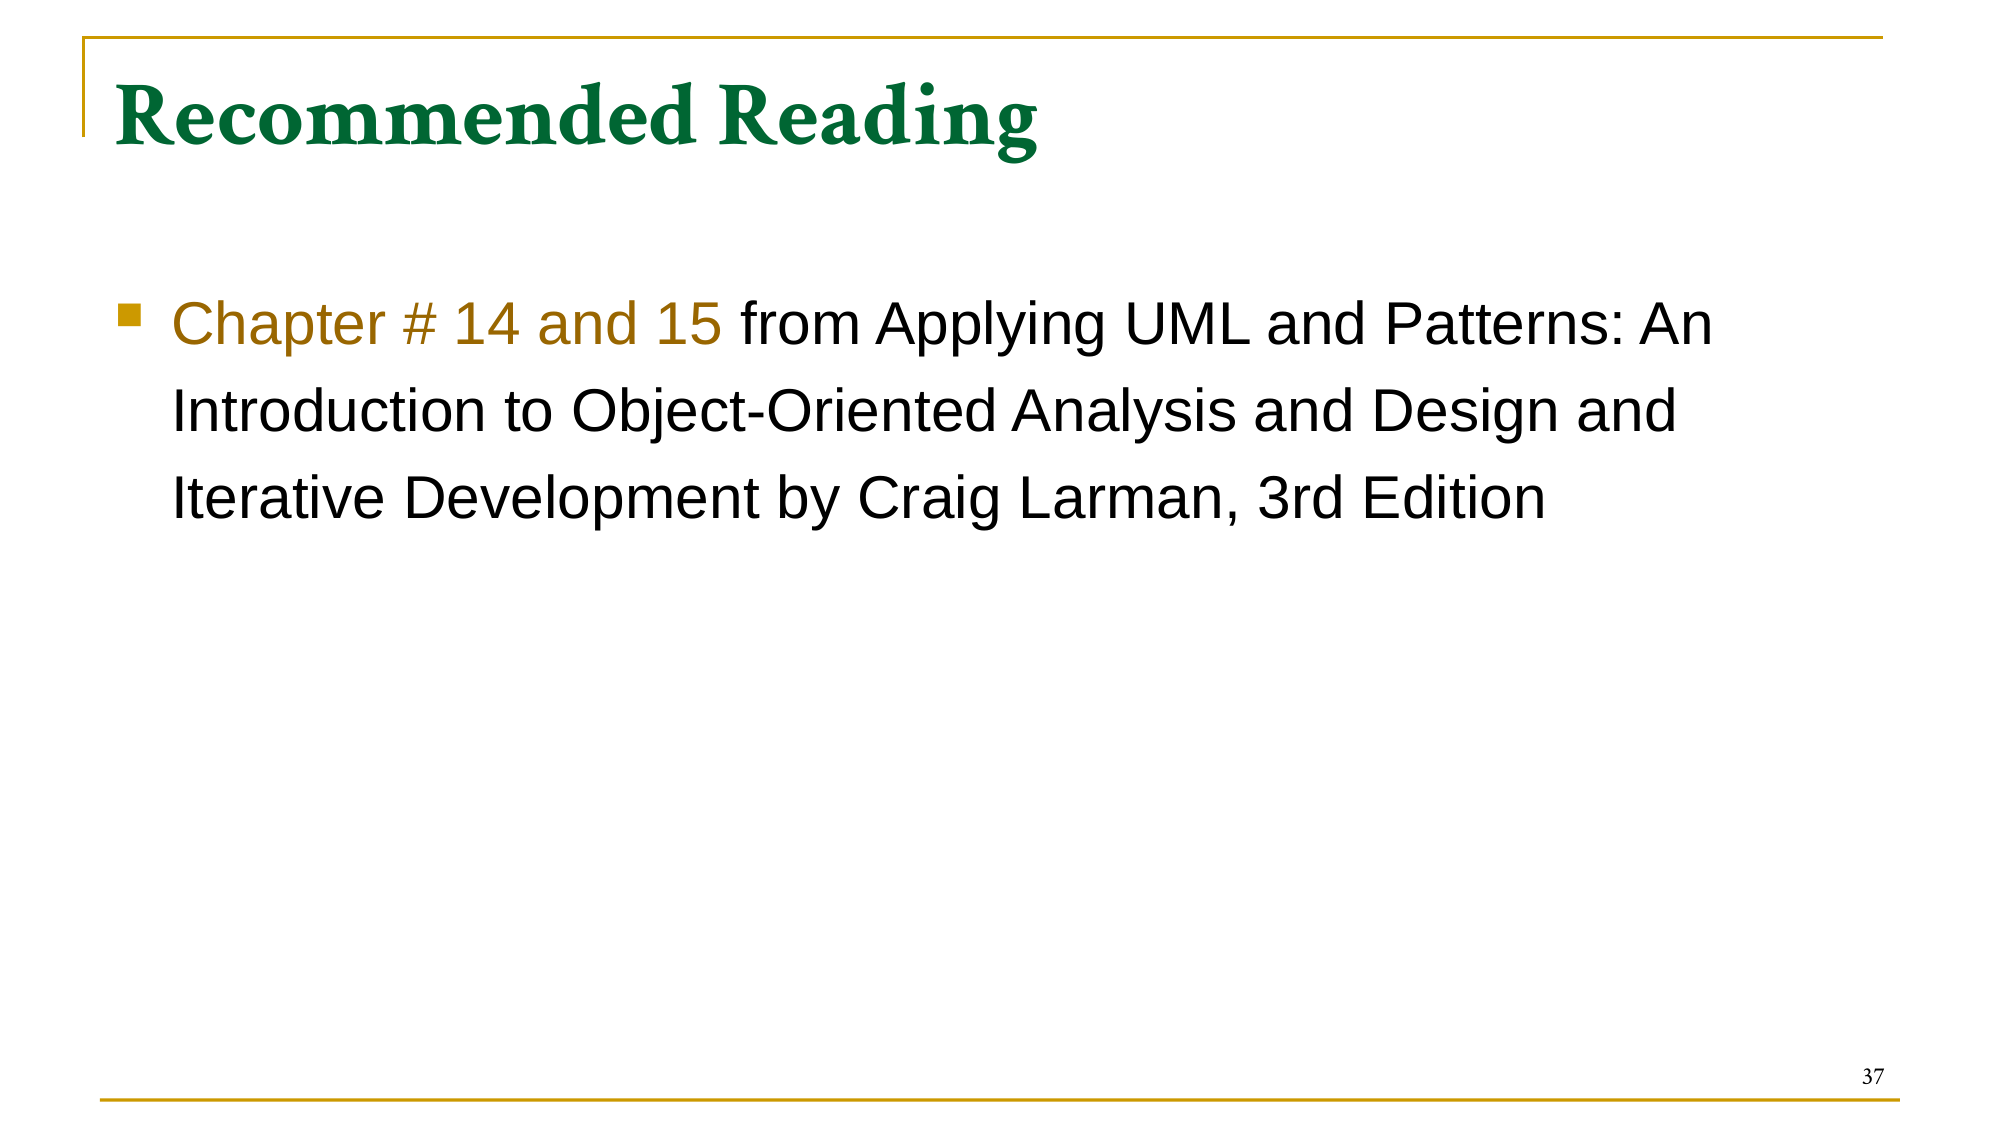

# Recommended Reading
Chapter # 14 and 15 from Applying UML and Patterns: An Introduction to Object-Oriented Analysis and Design and Iterative Development by Craig Larman, 3rd Edition
37